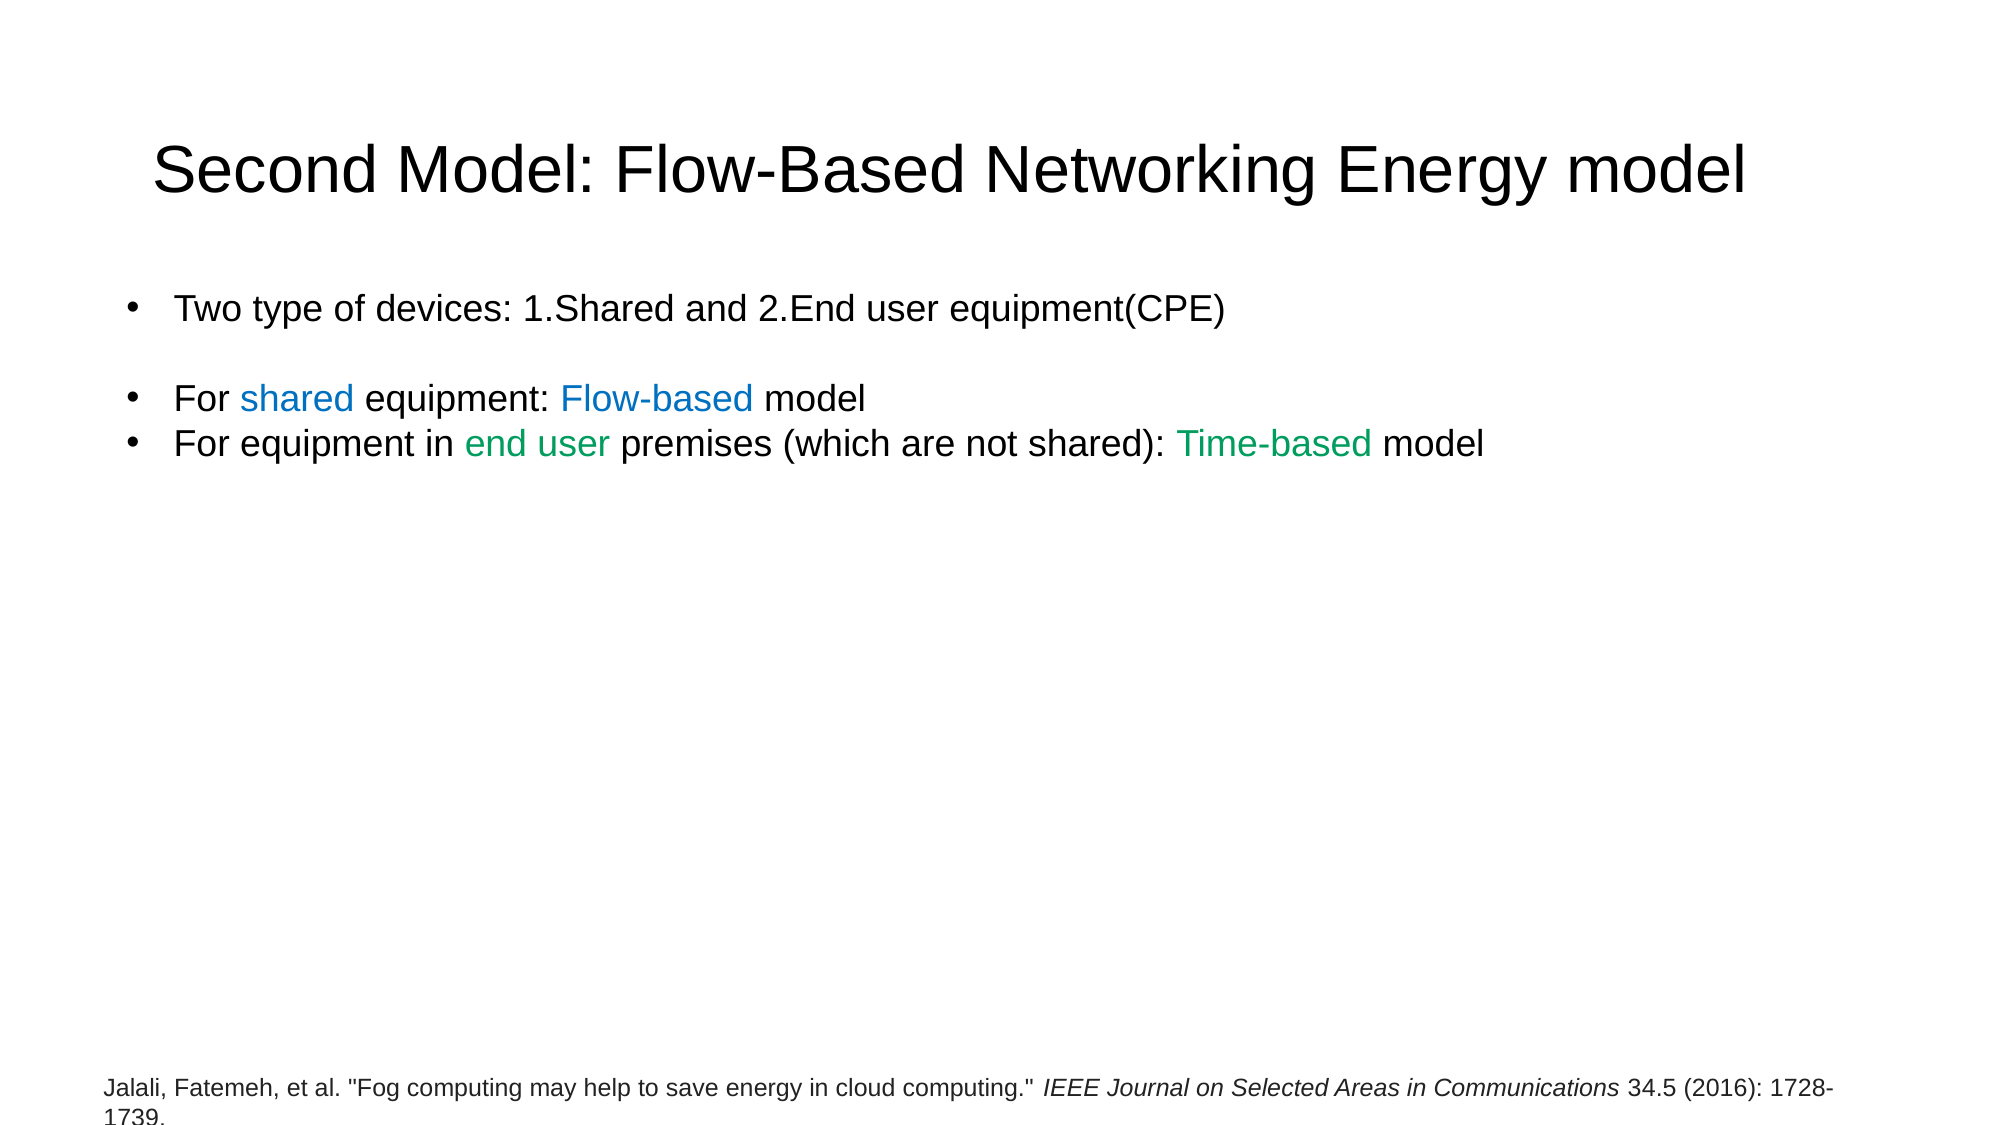

# Second Model: Flow-Based Networking Energy model
Two type of devices: 1.Shared and 2.End user equipment(CPE)

For shared equipment: Flow-based model
For equipment in end user premises (which are not shared): Time-based model
Jalali, Fatemeh, et al. "Fog computing may help to save energy in cloud computing." IEEE Journal on Selected Areas in Communications 34.5 (2016): 1728-1739.